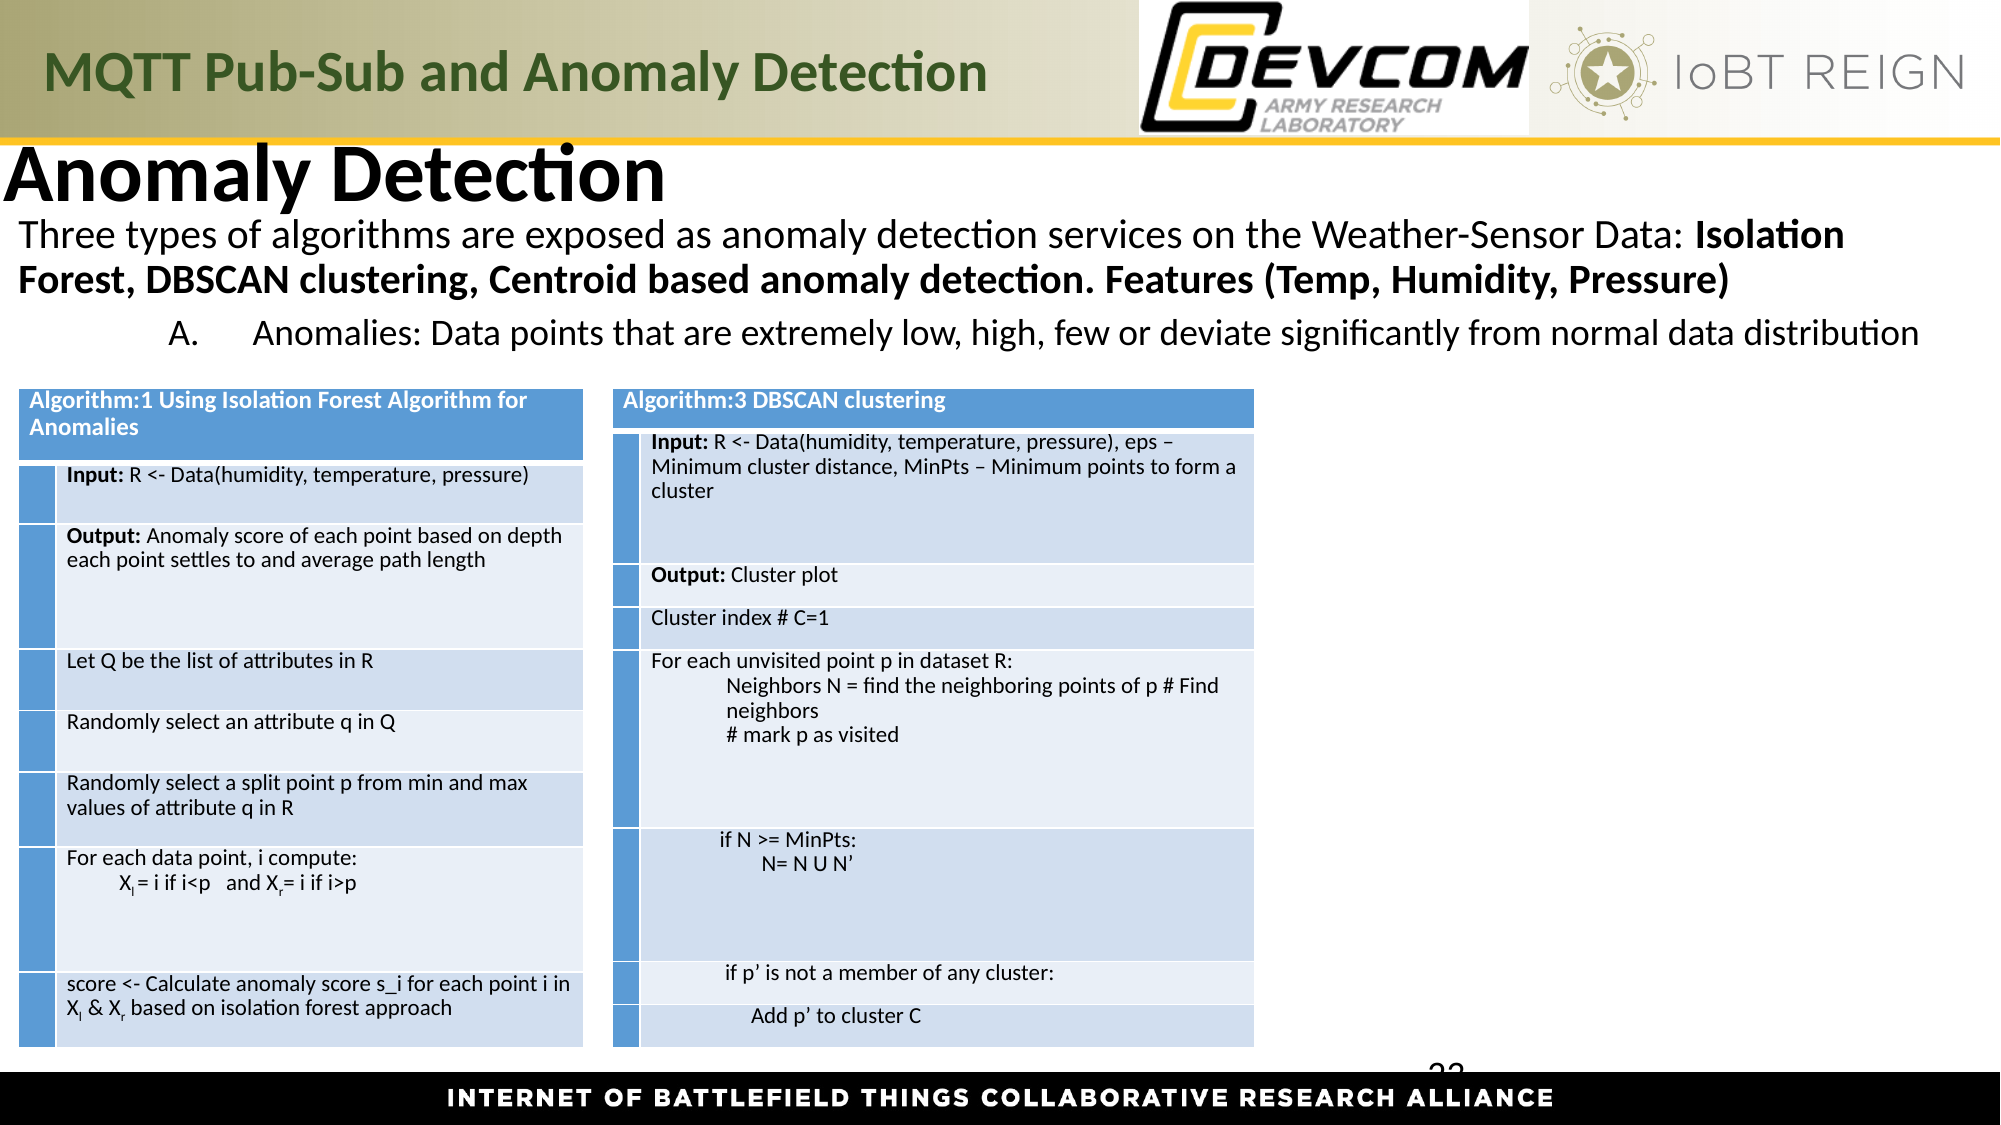

Anomaly Detection
Three types of algorithms are exposed as anomaly detection services on the Weather-Sensor Data: Isolation Forest, DBSCAN clustering, Centroid based anomaly detection. Features (Temp, Humidity, Pressure)
Anomalies: Data points that are extremely low, high, few or deviate significantly from normal data distribution
| Algorithm:1 Using Isolation Forest Algorithm for Anomalies |  |
| --- | --- |
|  | Input: R <- Data(humidity, temperature, pressure) |
|  | Output: Anomaly score of each point based on depth each point settles to and average path length |
|  | Let Q be the list of attributes in R |
|  | Randomly select an attribute q in Q |
|  | Randomly select a split point p from min and max values of attribute q in R |
|  | For each data point, i compute: Xl = i if i<p and Xr= i if i>p |
|  | score <- Calculate anomaly score s\_i for each point i in Xl & Xr based on isolation forest approach |
| Algorithm:3 DBSCAN clustering |  |
| --- | --- |
|  | Input: R <- Data(humidity, temperature, pressure), eps – Minimum cluster distance, MinPts – Minimum points to form a cluster |
|  | Output: Cluster plot |
|  | Cluster index # C=1 |
|  | For each unvisited point p in dataset R: Neighbors N = find the neighboring points of p # Find neighbors # mark p as visited |
|  | if N >= MinPts: N= N U N’ |
|  | if p’ is not a member of any cluster: |
|  | Add p’ to cluster C |
23